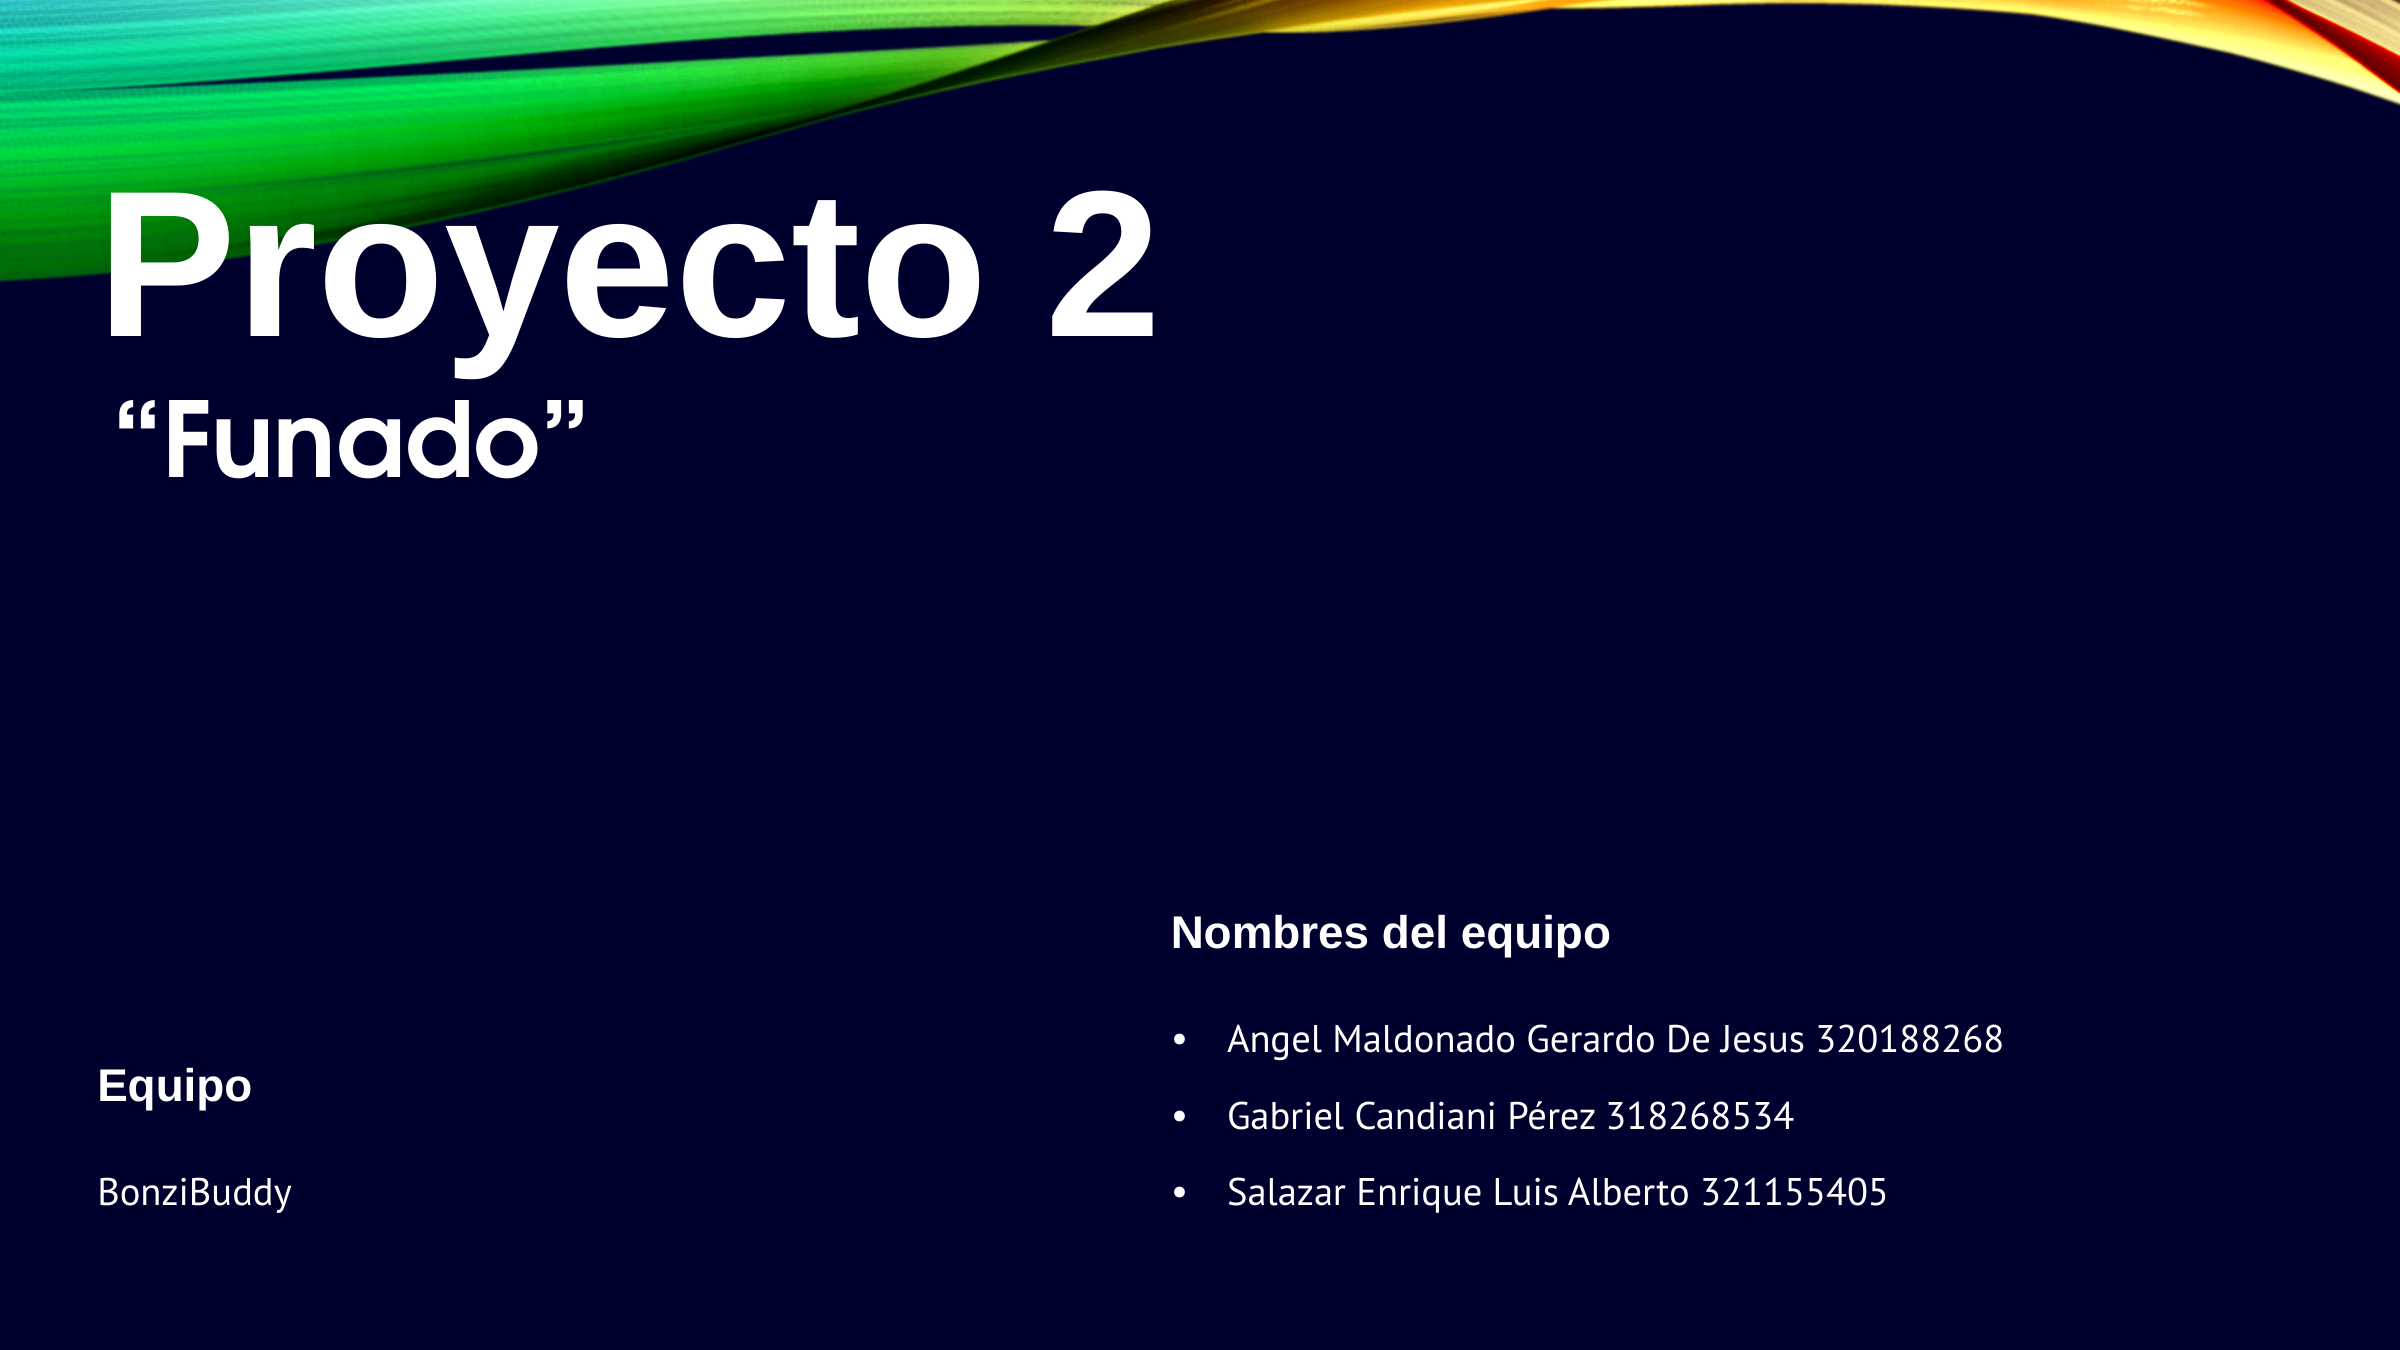

Proyecto 2
“Funado”
Nombres del equipo
Angel Maldonado Gerardo De Jesus 320188268
Equipo
Gabriel Candiani Pérez 318268534
BonziBuddy
Salazar Enrique Luis Alberto 321155405